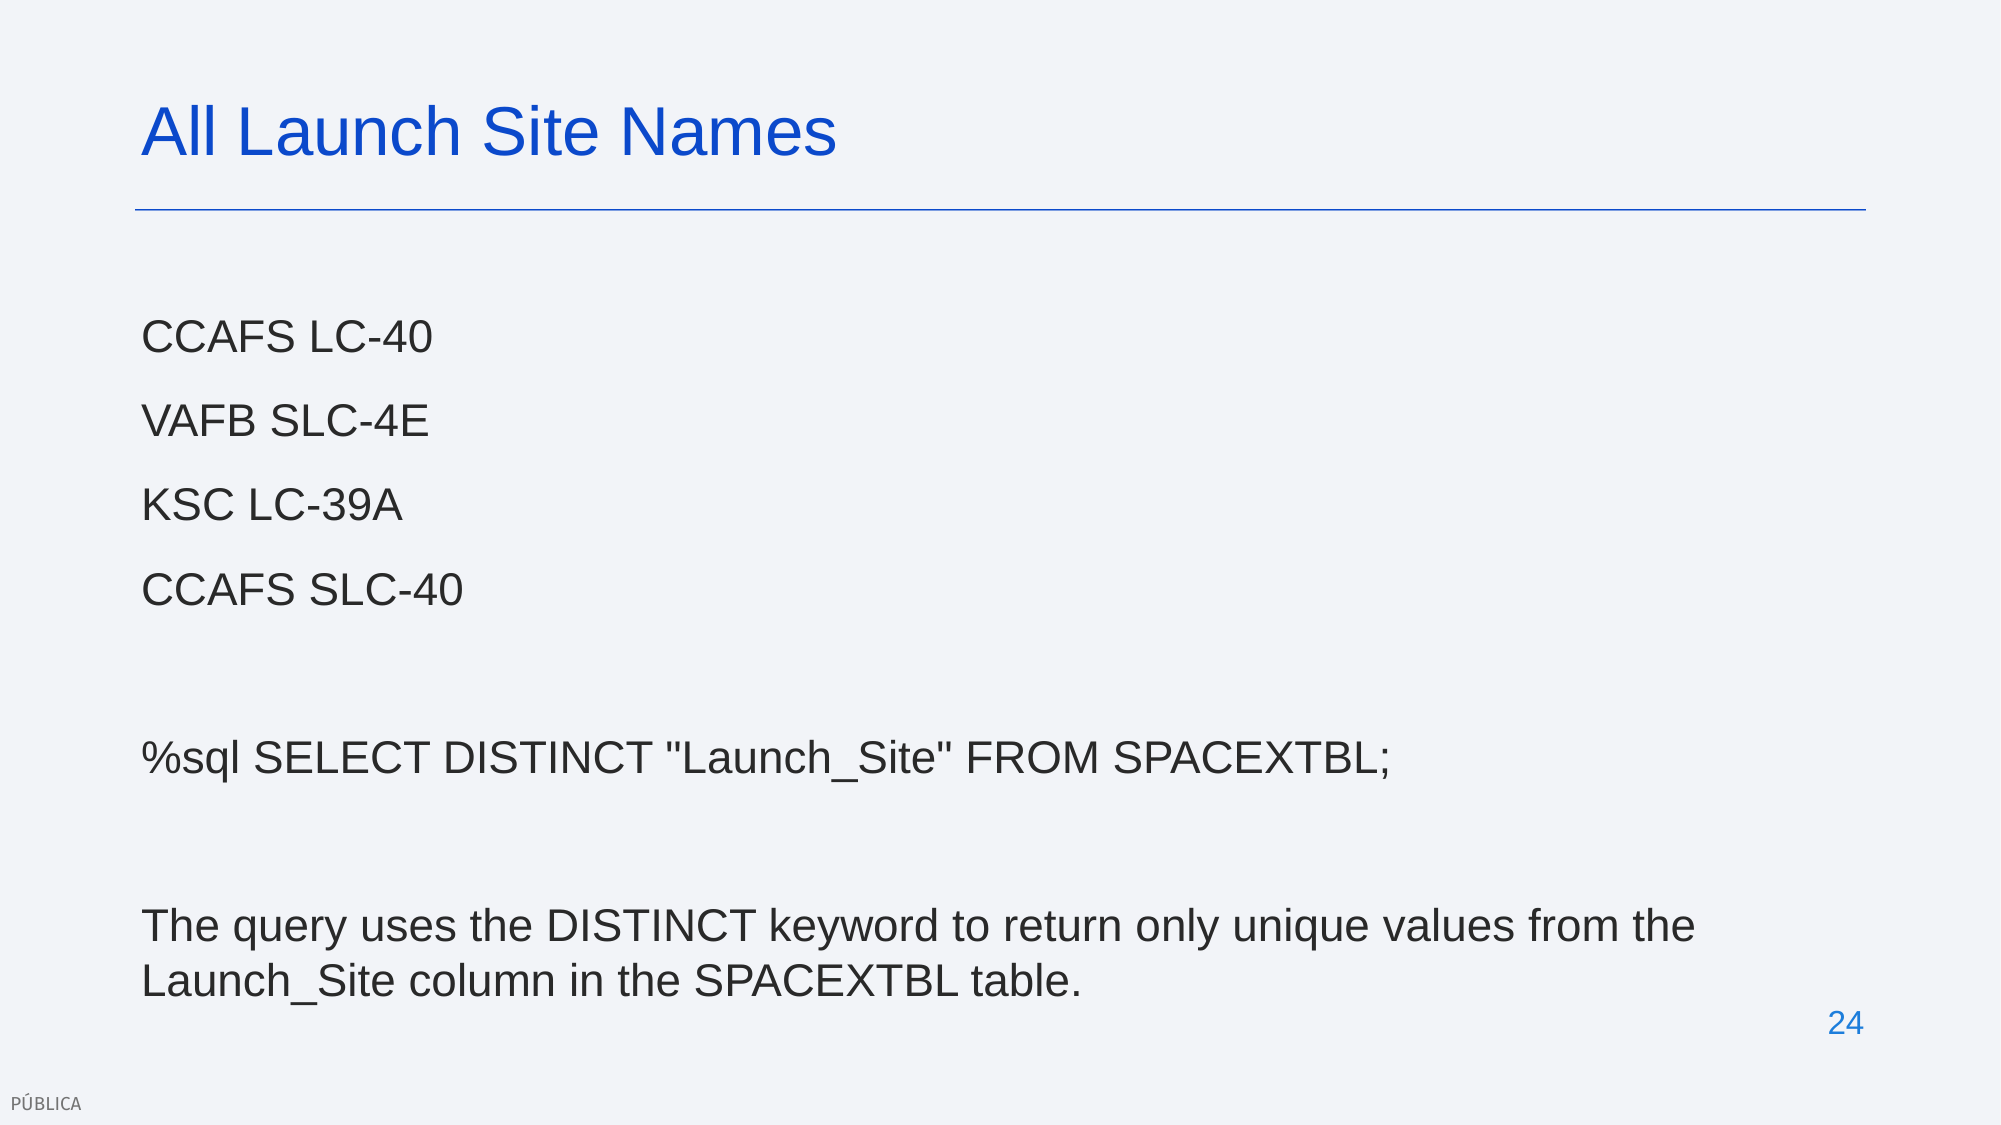

All Launch Site Names
CCAFS LC-40
VAFB SLC-4E
KSC LC-39A
CCAFS SLC-40

%sql SELECT DISTINCT "Launch_Site" FROM SPACEXTBL;

The query uses the DISTINCT keyword to return only unique values from the Launch_Site column in the SPACEXTBL table.
24